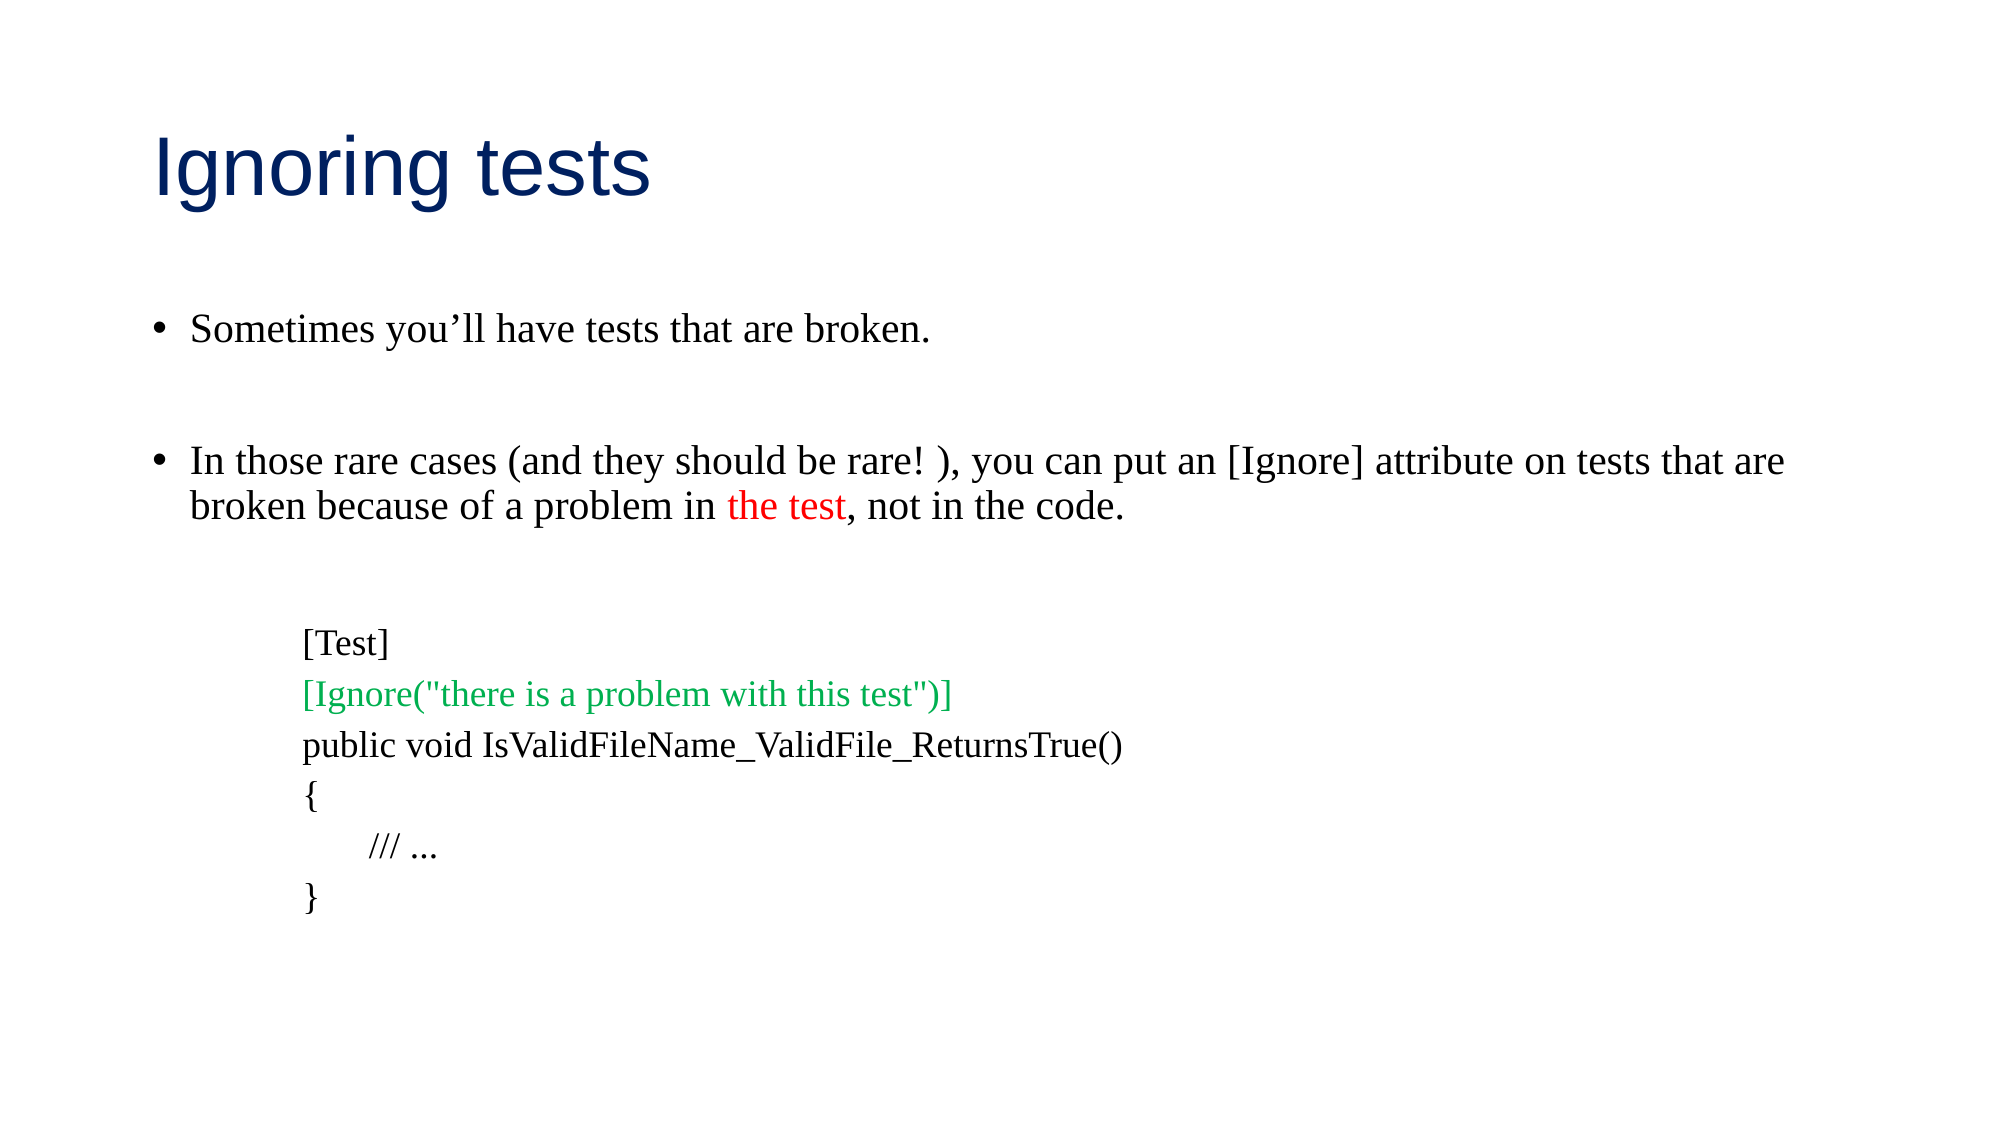

# Ignoring tests
Sometimes you’ll have tests that are broken.

In those rare cases (and they should be rare! ), you can put an [Ignore] attribute on tests that are broken because of a problem in the test, not in the code.

[Test]
[Ignore("there is a problem with this test")]
public void IsValidFileName_ValidFile_ReturnsTrue()
{
       /// ...
}